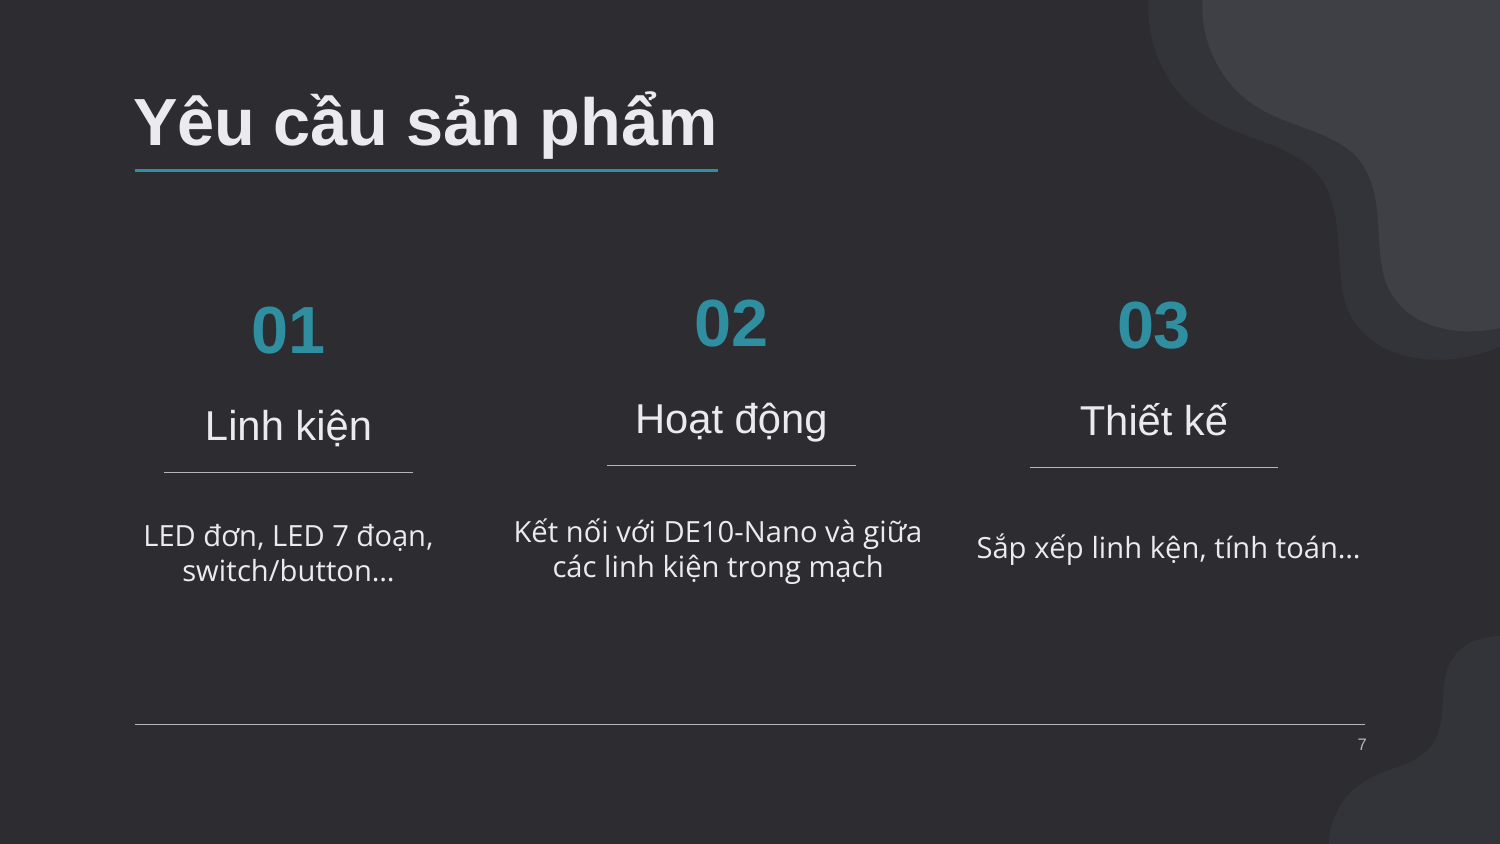

# Yêu cầu sản phẩm
02
03
01
Hoạt động
Thiết kế
Linh kiện
Sắp xếp linh kện, tính toán…
Kết nối với DE10-Nano và giữa các linh kiện trong mạch
LED đơn, LED 7 đoạn, switch/button…
7